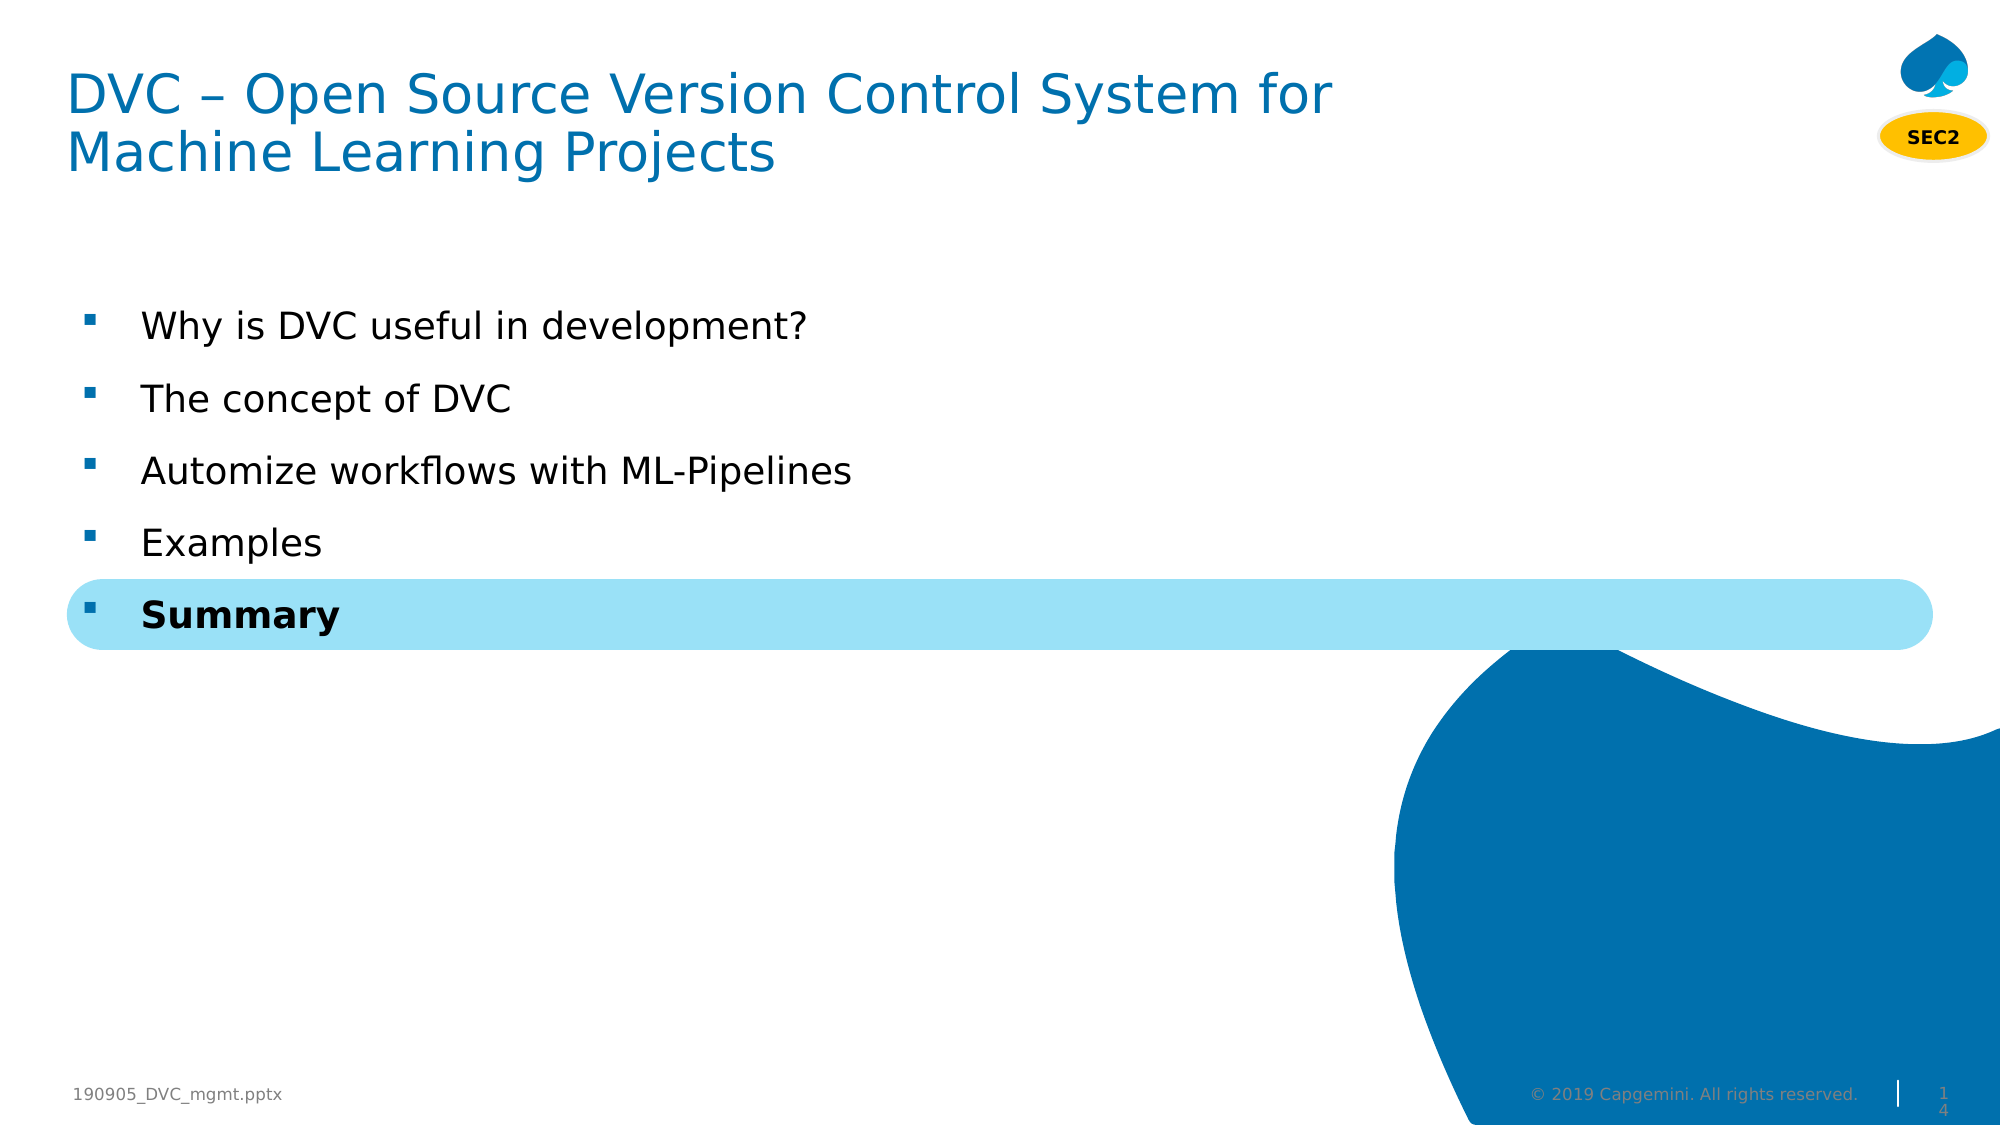

# DVC – Open Source Version Control System for Machine Learning Projects
SEC2
Why is DVC useful in development?
The concept of DVC
Automize workflows with ML-Pipelines
Examples
Summary

© 2019 Capgemini. All rights reserved.
14